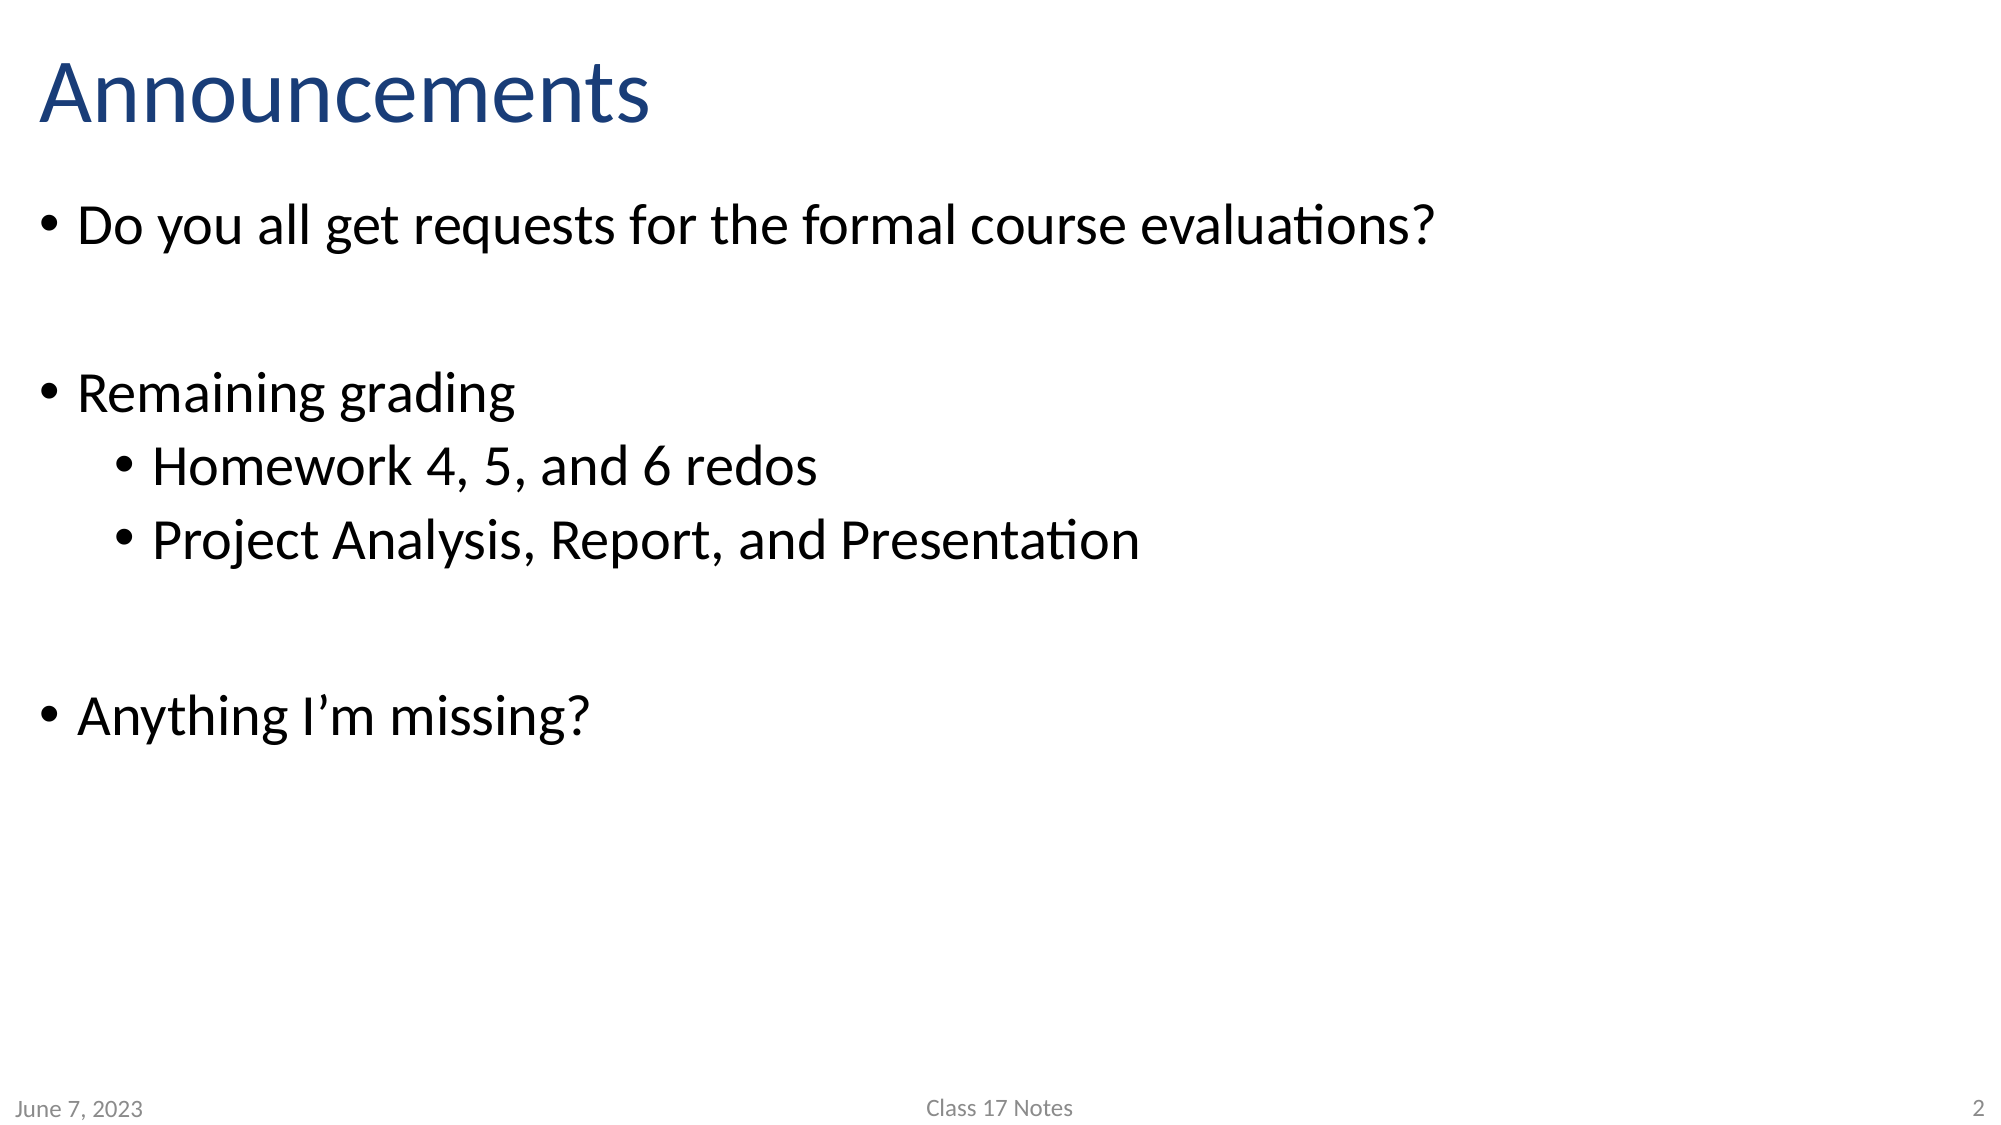

# Announcements
Do you all get requests for the formal course evaluations?

Remaining grading
Homework 4, 5, and 6 redos
Project Analysis, Report, and Presentation

Anything I’m missing?

Class 17 Notes
2
June 7, 2023